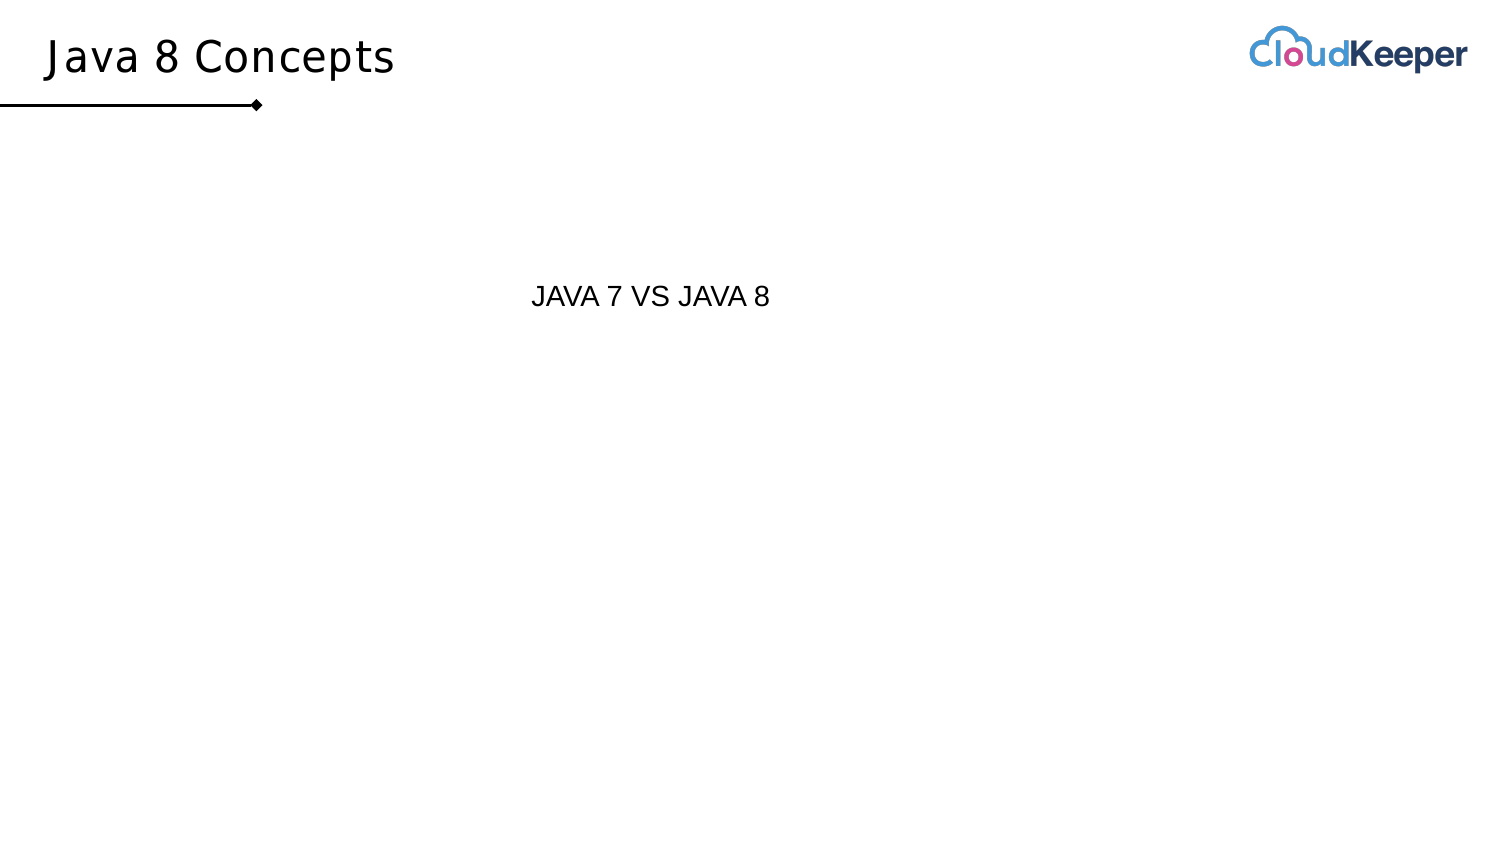

# Java 8 Concepts
JAVA 7 VS JAVA 8